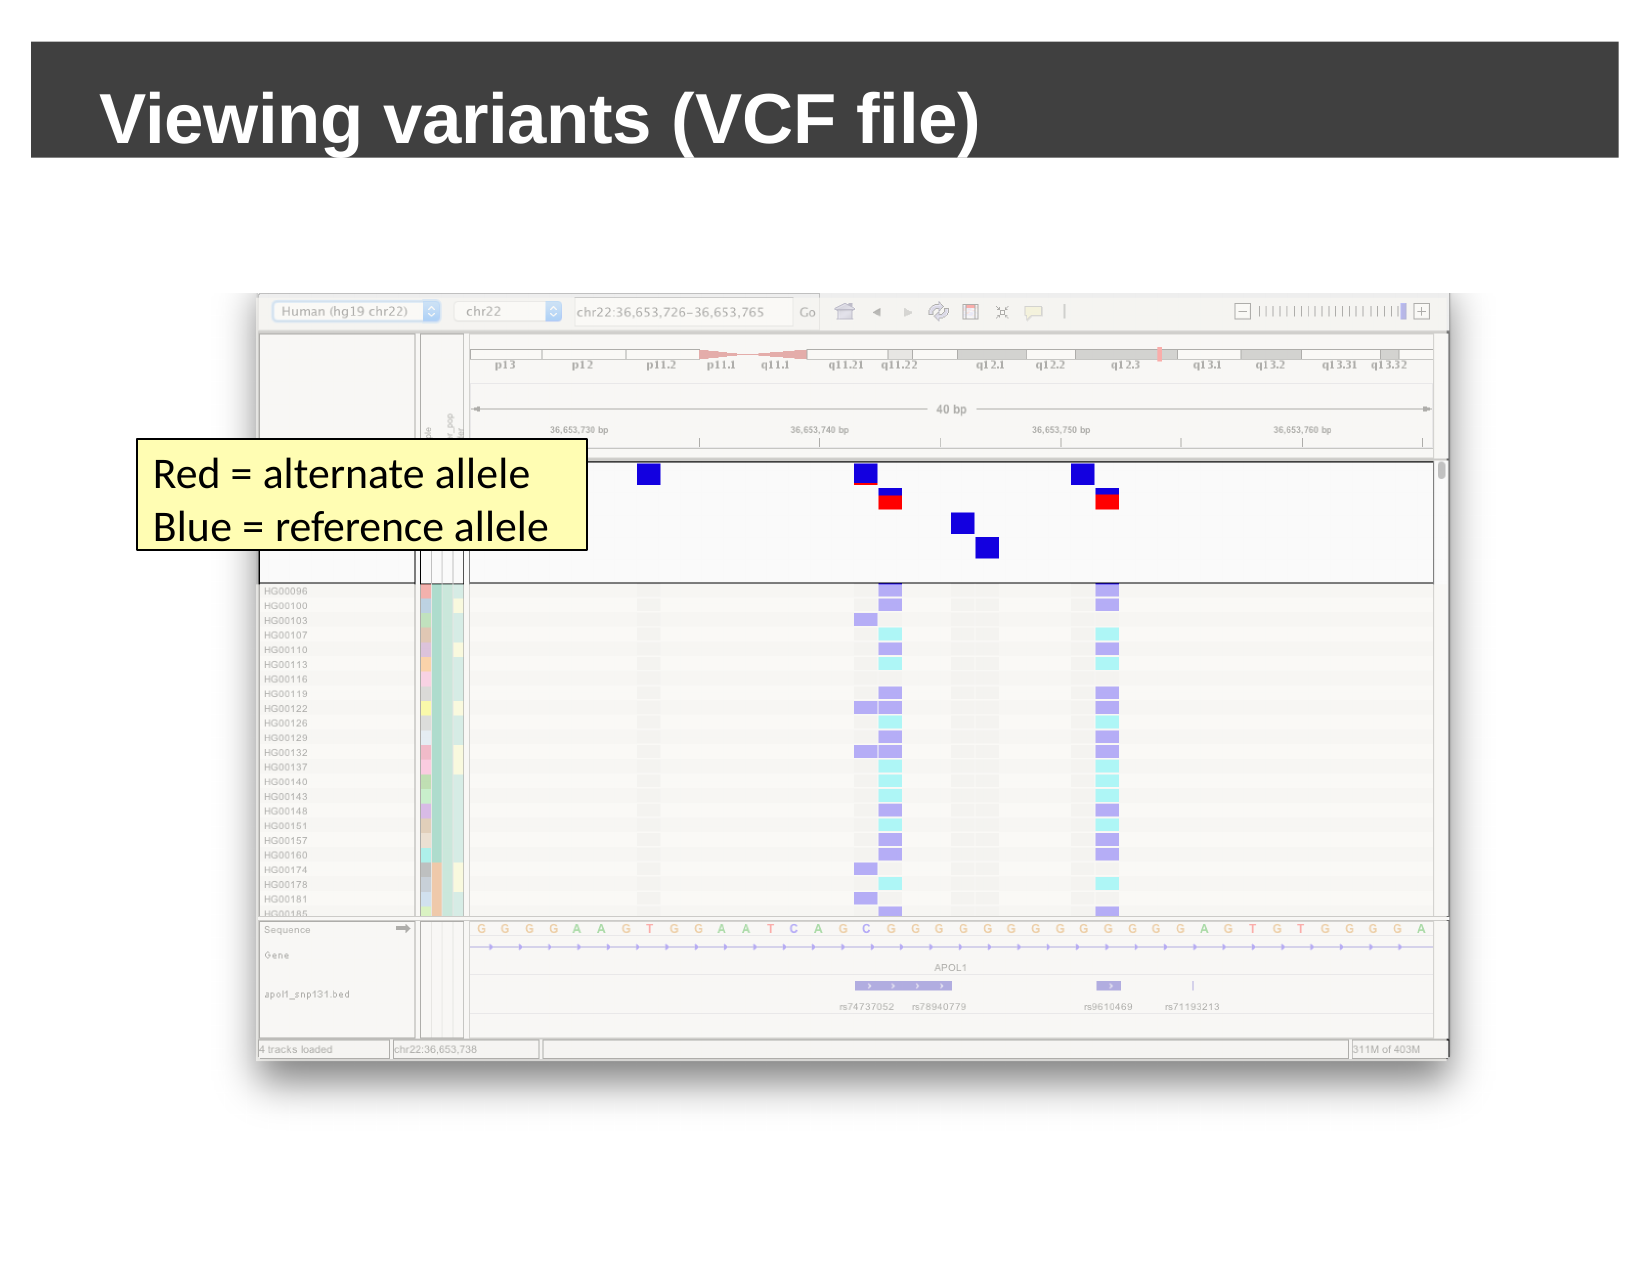

Viewing variants (VCF file)

Red = alternate allele  Blue = reference allele